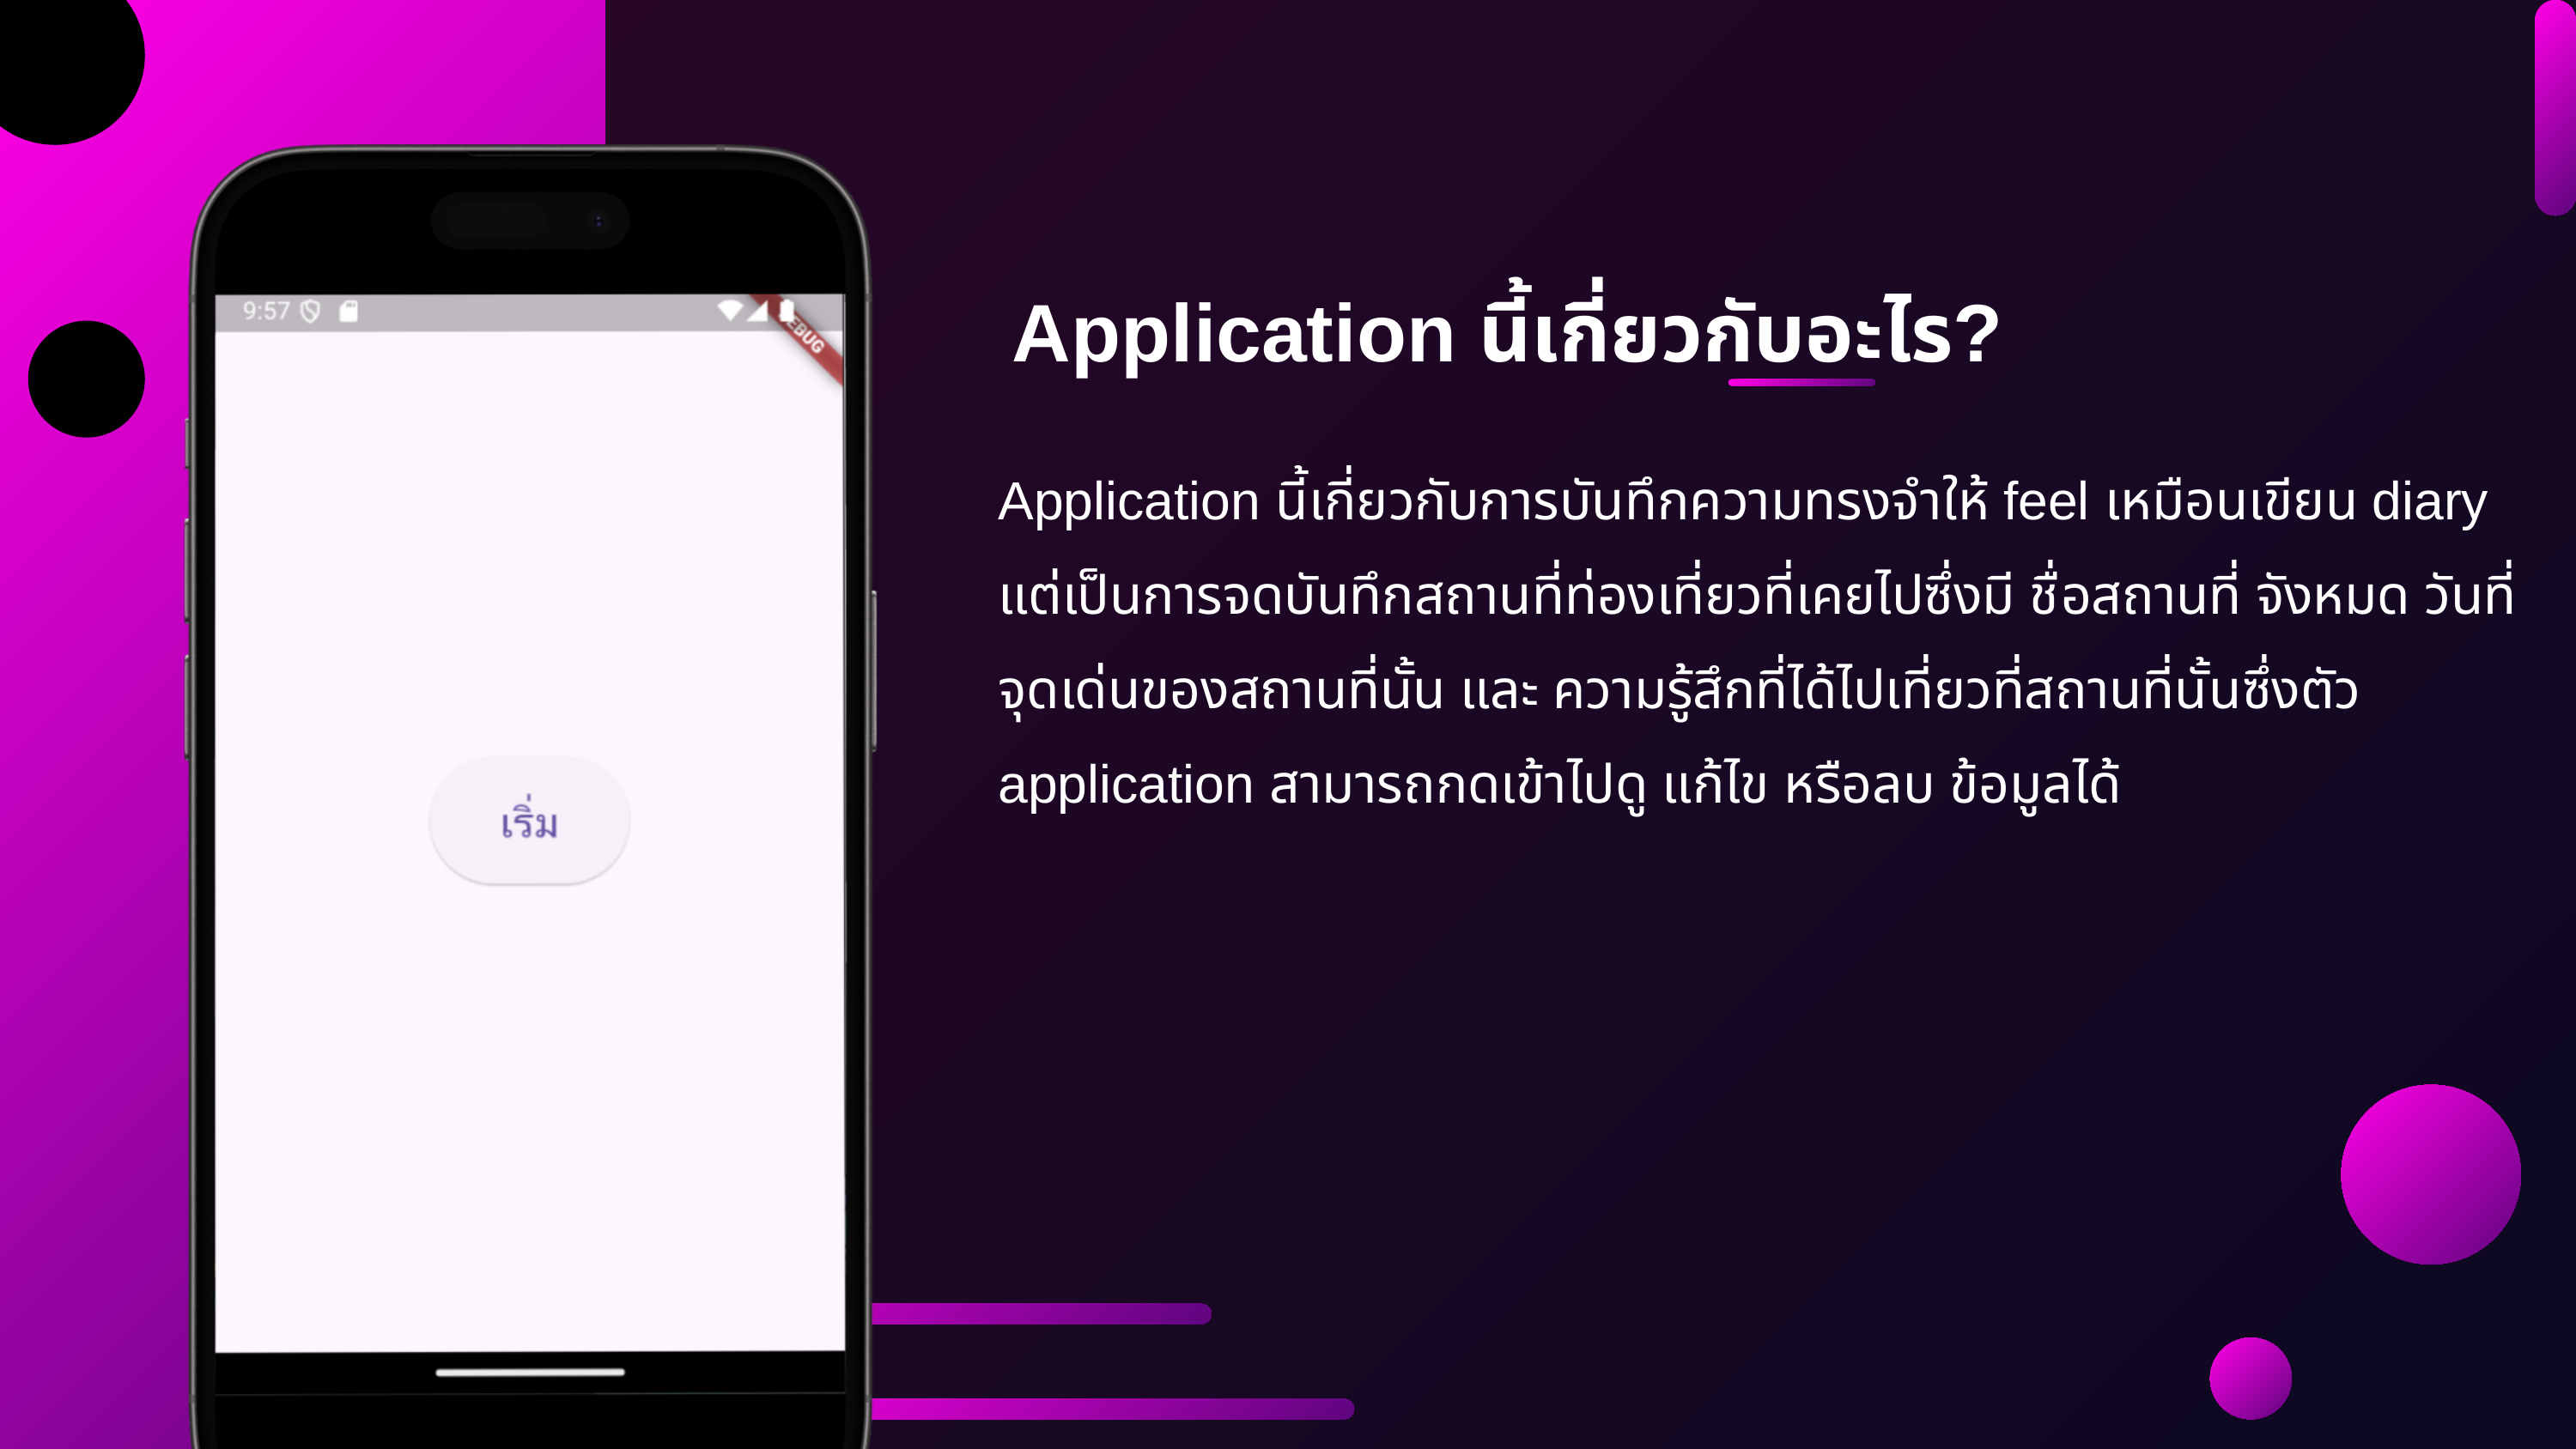

Application นี้เกี่ยวกับอะไร?

Application นี้เกี่ยวกับการบันทึกความทรงจำให้ feel เหมือนเขียน diary แต่เป็นการจดบันทึกสถานที่ท่องเที่ยวที่เคยไปซึ่งมี ชื่อสถานที่ จังหมด วันที่ จุดเด่นของสถานที่นั้น และ ความรู้สึกที่ได้ไปเที่ยวที่สถานที่นั้นซึ่งตัว application สามารถกดเข้าไปดู แก้ไข หรือลบ ข้อมูลได้